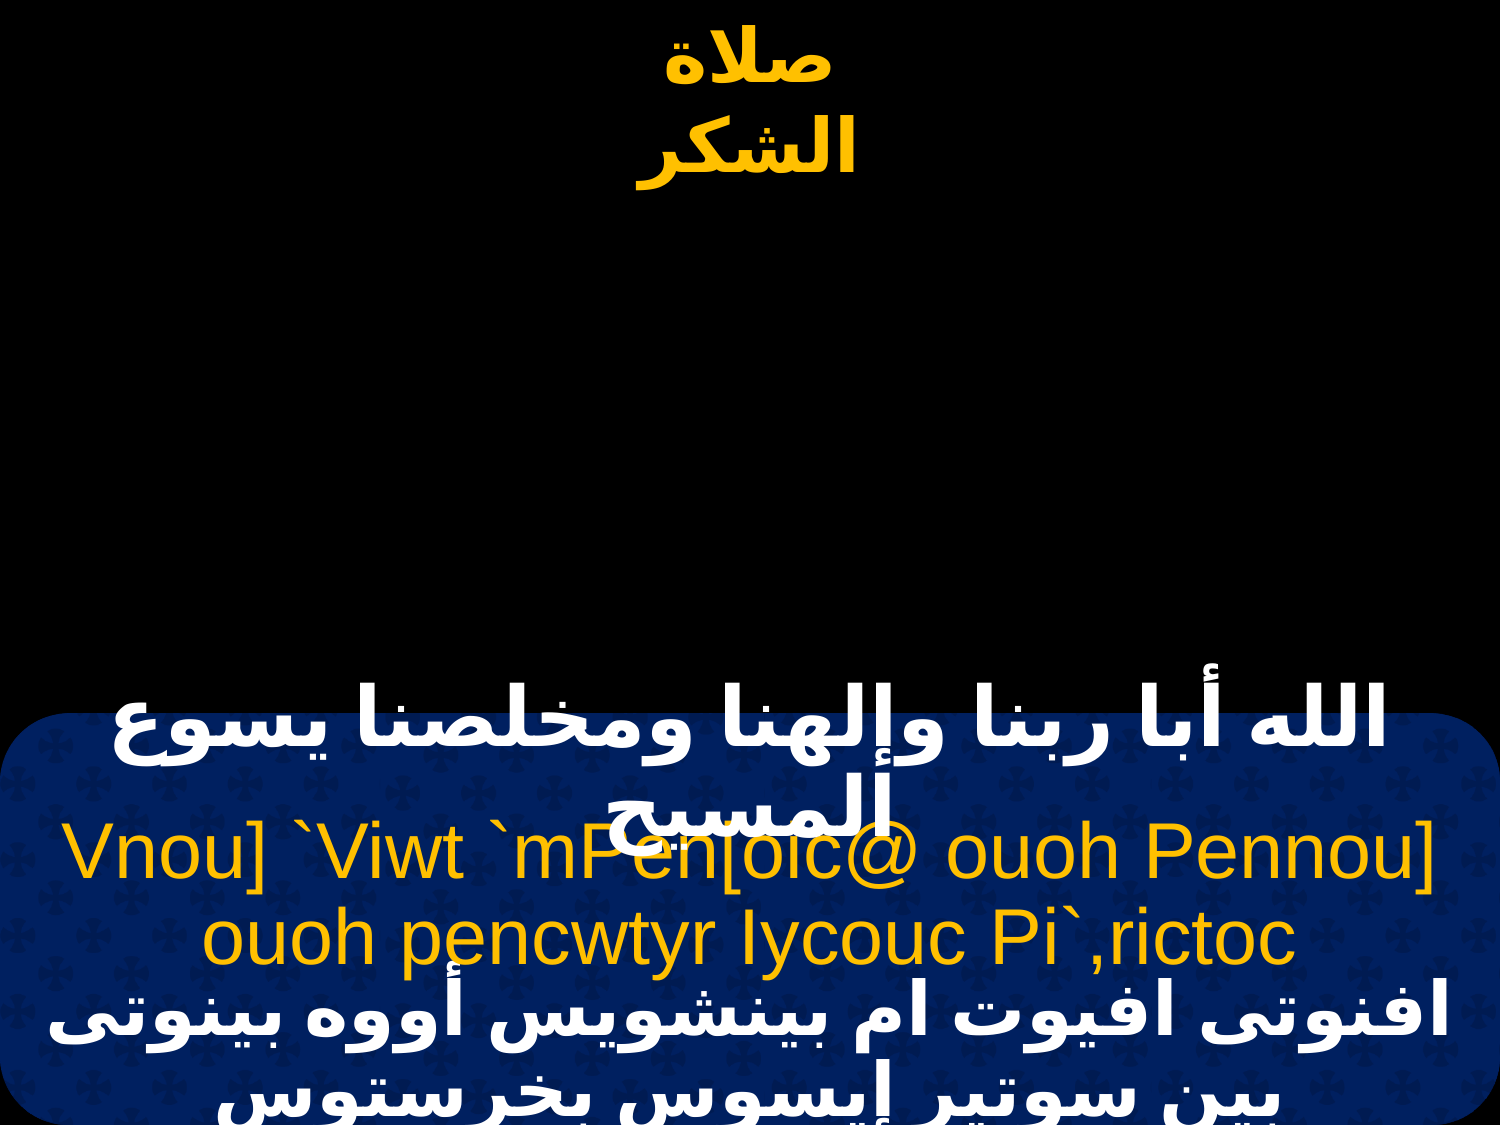

الله أبا ربنا وإلهنا ومخلصنا يسوع المسيح
Vnou] `Viwt `mPen[oic@ ouoh Pennou] ouoh pencwtyr Iycouc Pi`,rictoc
افنوتى افيوت ام بينشويس أووه بينوتى بين سوتير إيسوس بخرستوس